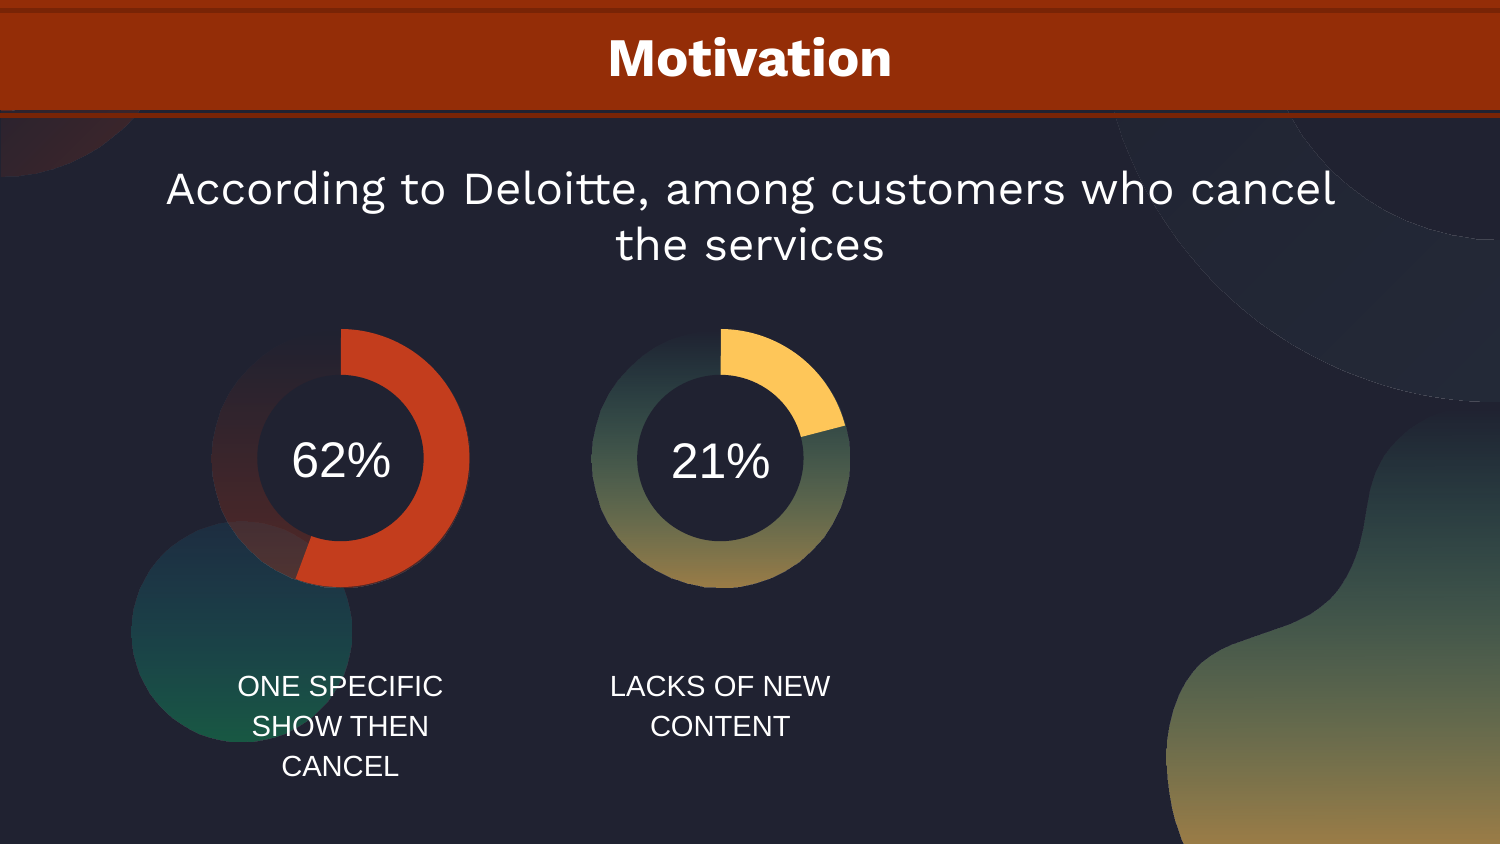

Motivation

# According to Deloitte, among customers who cancel the services

62%
21%
ONE SPECIFIC SHOW THEN CANCEL
LACKS OF NEW CONTENT